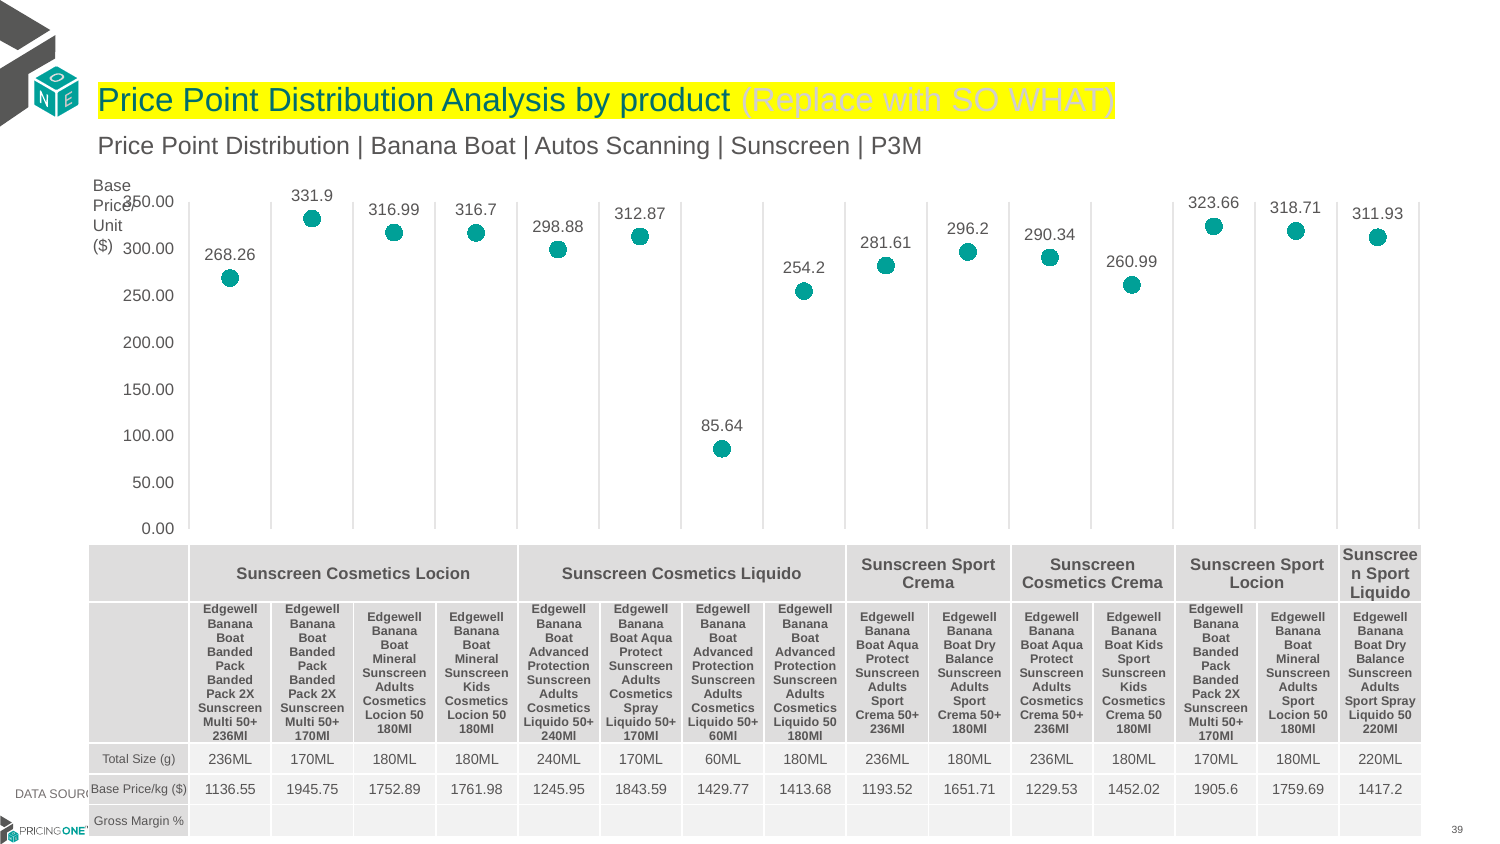

# Price Point Distribution Analysis by product (Replace with SO WHAT)
Price Point Distribution | Banana Boat | Autos Scanning | Sunscreen | P3M
Base Price/Unit ($)

### Chart

| Category | Base Price/Unit |
|---|---|
| Edgewell Banana Boat Banded Pack Banded Pack 2X Sunscreen Multi 50+ 236Ml | 268.26 |
| Edgewell Banana Boat Banded Pack Banded Pack 2X Sunscreen Multi 50+ 170Ml | 331.9 |
| Edgewell Banana Boat Mineral Sunscreen Adults Cosmetics Locion 50 180Ml | 316.99 |
| Edgewell Banana Boat Mineral Sunscreen Kids Cosmetics Locion 50 180Ml | 316.7 |
| Edgewell Banana Boat Advanced Protection Sunscreen Adults Cosmetics Liquido 50+ 240Ml | 298.88 |
| Edgewell Banana Boat Aqua Protect Sunscreen Adults Cosmetics Spray Liquido 50+ 170Ml | 312.87 |
| Edgewell Banana Boat Advanced Protection Sunscreen Adults Cosmetics Liquido 50+ 60Ml | 85.64 |
| Edgewell Banana Boat Advanced Protection Sunscreen Adults Cosmetics Liquido 50 180Ml | 254.2 |
| Edgewell Banana Boat Aqua Protect Sunscreen Adults Sport Crema 50+ 236Ml | 281.61 |
| Edgewell Banana Boat Dry Balance Sunscreen Adults Sport Crema 50+ 180Ml | 296.2 |
| Edgewell Banana Boat Aqua Protect Sunscreen Adults Cosmetics Crema 50+ 236Ml | 290.34 |
| Edgewell Banana Boat Kids Sport Sunscreen Kids Cosmetics Crema 50 180Ml | 260.99 |
| Edgewell Banana Boat Mineral Sunscreen Adults Sport Locion 50 180Ml | 323.66 |
| Edgewell Banana Boat Dry Balance Sunscreen Adults Sport Spray Liquido 50 220Ml | 318.71 |
|  | Sunscreen Cosmetics Locion | Sunscreen Cosmetics Locion | Sunscreen Cosmetics Locion | Sunscreen Cosmetics Locion | Sunscreen Cosmetics Liquido | Sunscreen Cosmetics Liquido | Sunscreen Cosmetics Liquido | Sunscreen Cosmetics Liquido | Sunscreen Sport Crema | Sunscreen Sport Crema | Sunscreen Cosmetics Crema | Sunscreen Cosmetics Crema | Sunscreen Sport Locion | Sunscreen Sport Locion | Sunscreen Sport Liquido |
| --- | --- | --- | --- | --- | --- | --- | --- | --- | --- | --- | --- | --- | --- | --- | --- |
|  | Edgewell Banana Boat Banded Pack Banded Pack 2X Sunscreen Multi 50+ 236Ml | Edgewell Banana Boat Banded Pack Banded Pack 2X Sunscreen Multi 50+ 170Ml | Edgewell Banana Boat Mineral Sunscreen Adults Cosmetics Locion 50 180Ml | Edgewell Banana Boat Mineral Sunscreen Kids Cosmetics Locion 50 180Ml | Edgewell Banana Boat Advanced Protection Sunscreen Adults Cosmetics Liquido 50+ 240Ml | Edgewell Banana Boat Aqua Protect Sunscreen Adults Cosmetics Spray Liquido 50+ 170Ml | Edgewell Banana Boat Advanced Protection Sunscreen Adults Cosmetics Liquido 50+ 60Ml | Edgewell Banana Boat Advanced Protection Sunscreen Adults Cosmetics Liquido 50 180Ml | Edgewell Banana Boat Aqua Protect Sunscreen Adults Sport Crema 50+ 236Ml | Edgewell Banana Boat Dry Balance Sunscreen Adults Sport Crema 50+ 180Ml | Edgewell Banana Boat Aqua Protect Sunscreen Adults Cosmetics Crema 50+ 236Ml | Edgewell Banana Boat Kids Sport Sunscreen Kids Cosmetics Crema 50 180Ml | Edgewell Banana Boat Banded Pack Banded Pack 2X Sunscreen Multi 50+ 170Ml | Edgewell Banana Boat Mineral Sunscreen Adults Sport Locion 50 180Ml | Edgewell Banana Boat Dry Balance Sunscreen Adults Sport Spray Liquido 50 220Ml |
| Total Size (g) | 236ML | 170ML | 180ML | 180ML | 240ML | 170ML | 60ML | 180ML | 236ML | 180ML | 236ML | 180ML | 170ML | 180ML | 220ML |
| Base Price/kg ($) | 1136.55 | 1945.75 | 1752.89 | 1761.98 | 1245.95 | 1843.59 | 1429.77 | 1413.68 | 1193.52 | 1651.71 | 1229.53 | 1452.02 | 1905.6 | 1759.69 | 1417.2 |
| Gross Margin % |  |  |  |  |  |  |  |  |  |  |  |  |  |  |  |
DATA SOURCE: Trade Panel/Retailer Data | April  2025
7/2/2025
39